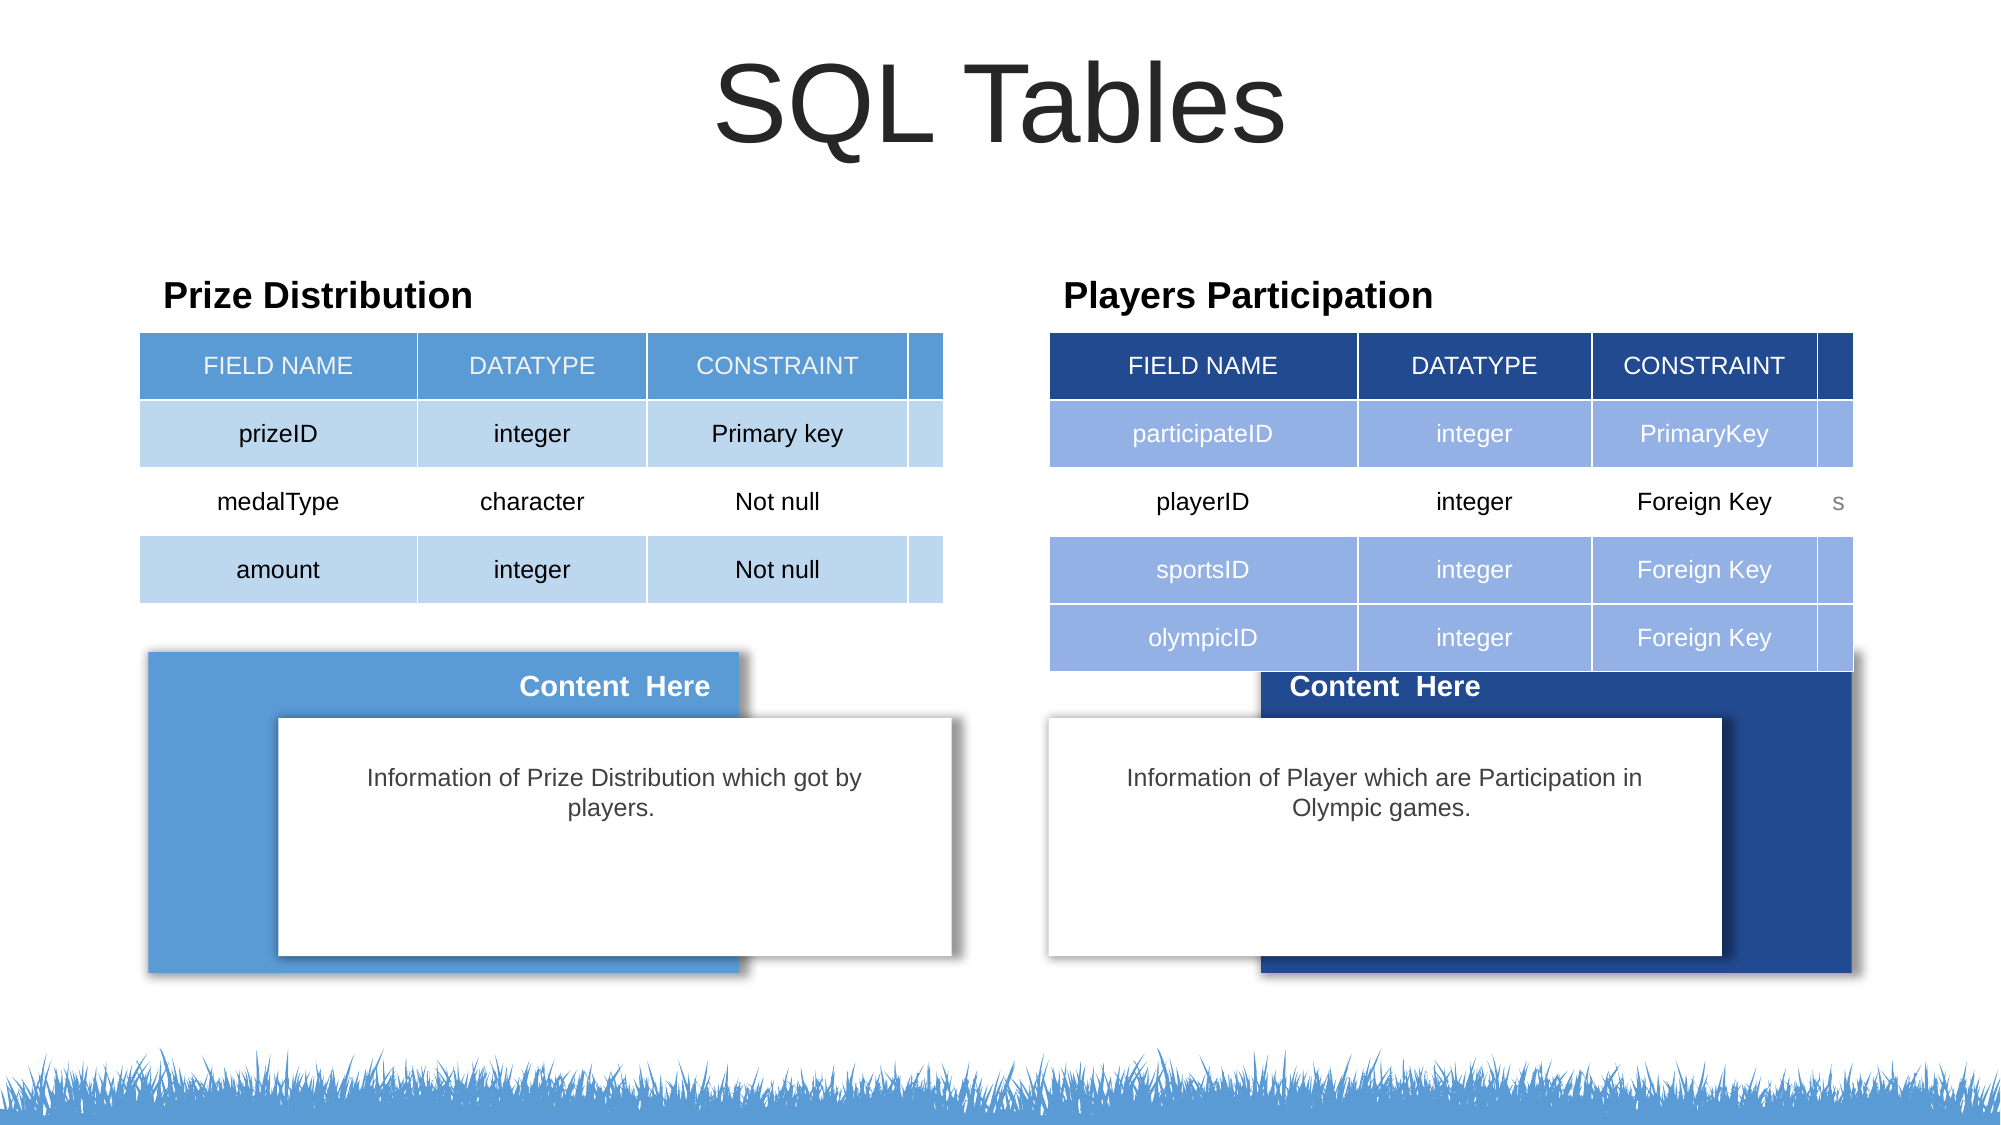

SQL Tables
Prize Distribution
Players Participation
| FIELD NAME | DATATYPE | CONSTRAINT |  |
| --- | --- | --- | --- |
| prizeID | integer | Primary key |  |
| medalType | character | Not null |  |
| amount | integer | Not null |  |
| FIELD NAME | DATATYPE | CONSTRAINT |  |
| --- | --- | --- | --- |
| participateID | integer | PrimaryKey |  |
| playerID | integer | Foreign Key | s |
| sportsID | integer | Foreign Key |  |
| olympicID | integer | Foreign Key |  |

Content  Here
Content  Here

Information of Prize Distribution which got by players.
Information of Player which are Participation in Olympic games.